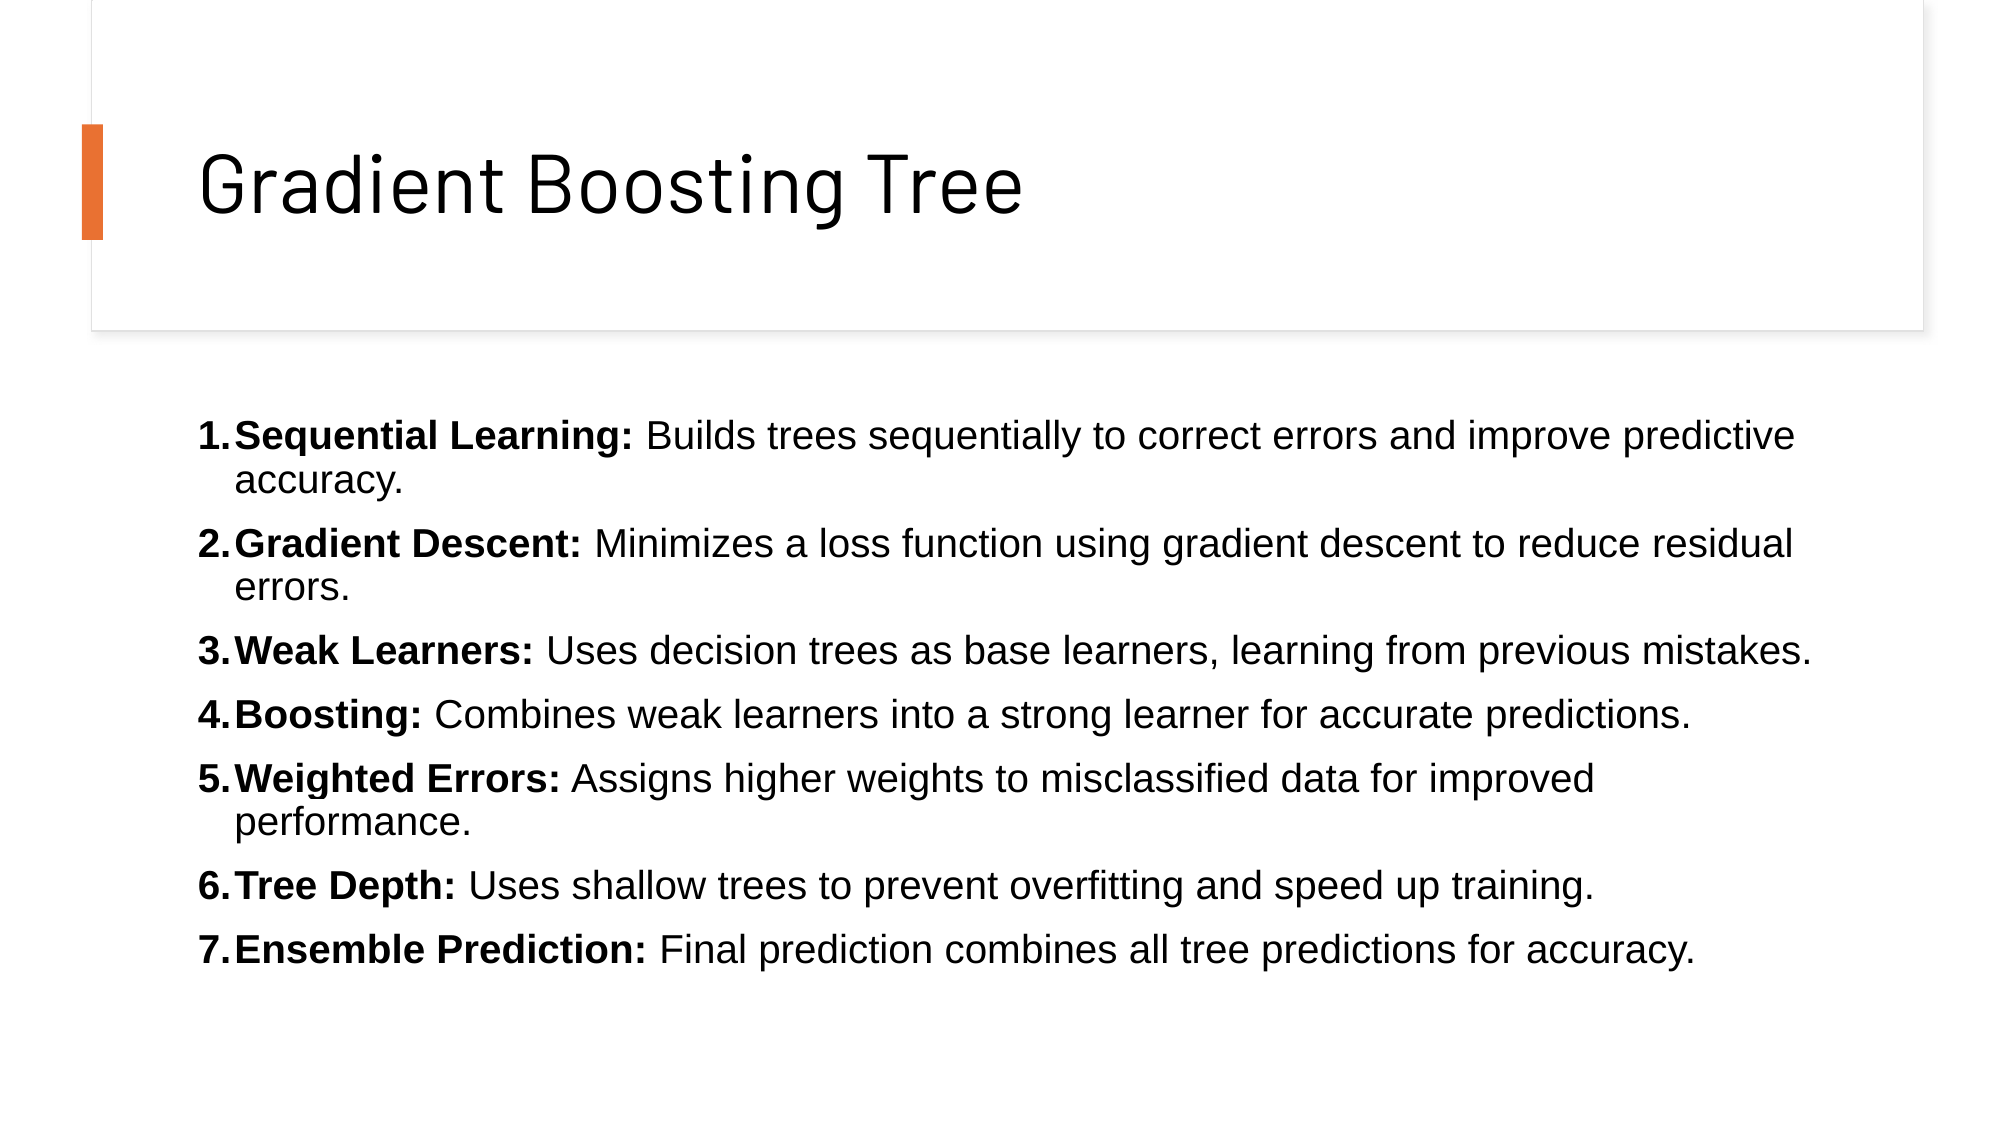

# Gradient Boosting Tree

Sequential Learning: Builds trees sequentially to correct errors and improve predictive accuracy.
Gradient Descent: Minimizes a loss function using gradient descent to reduce residual errors.
Weak Learners: Uses decision trees as base learners, learning from previous mistakes.
Boosting: Combines weak learners into a strong learner for accurate predictions.
Weighted Errors: Assigns higher weights to misclassified data for improved performance.
Tree Depth: Uses shallow trees to prevent overfitting and speed up training.
Ensemble Prediction: Final prediction combines all tree predictions for accuracy.